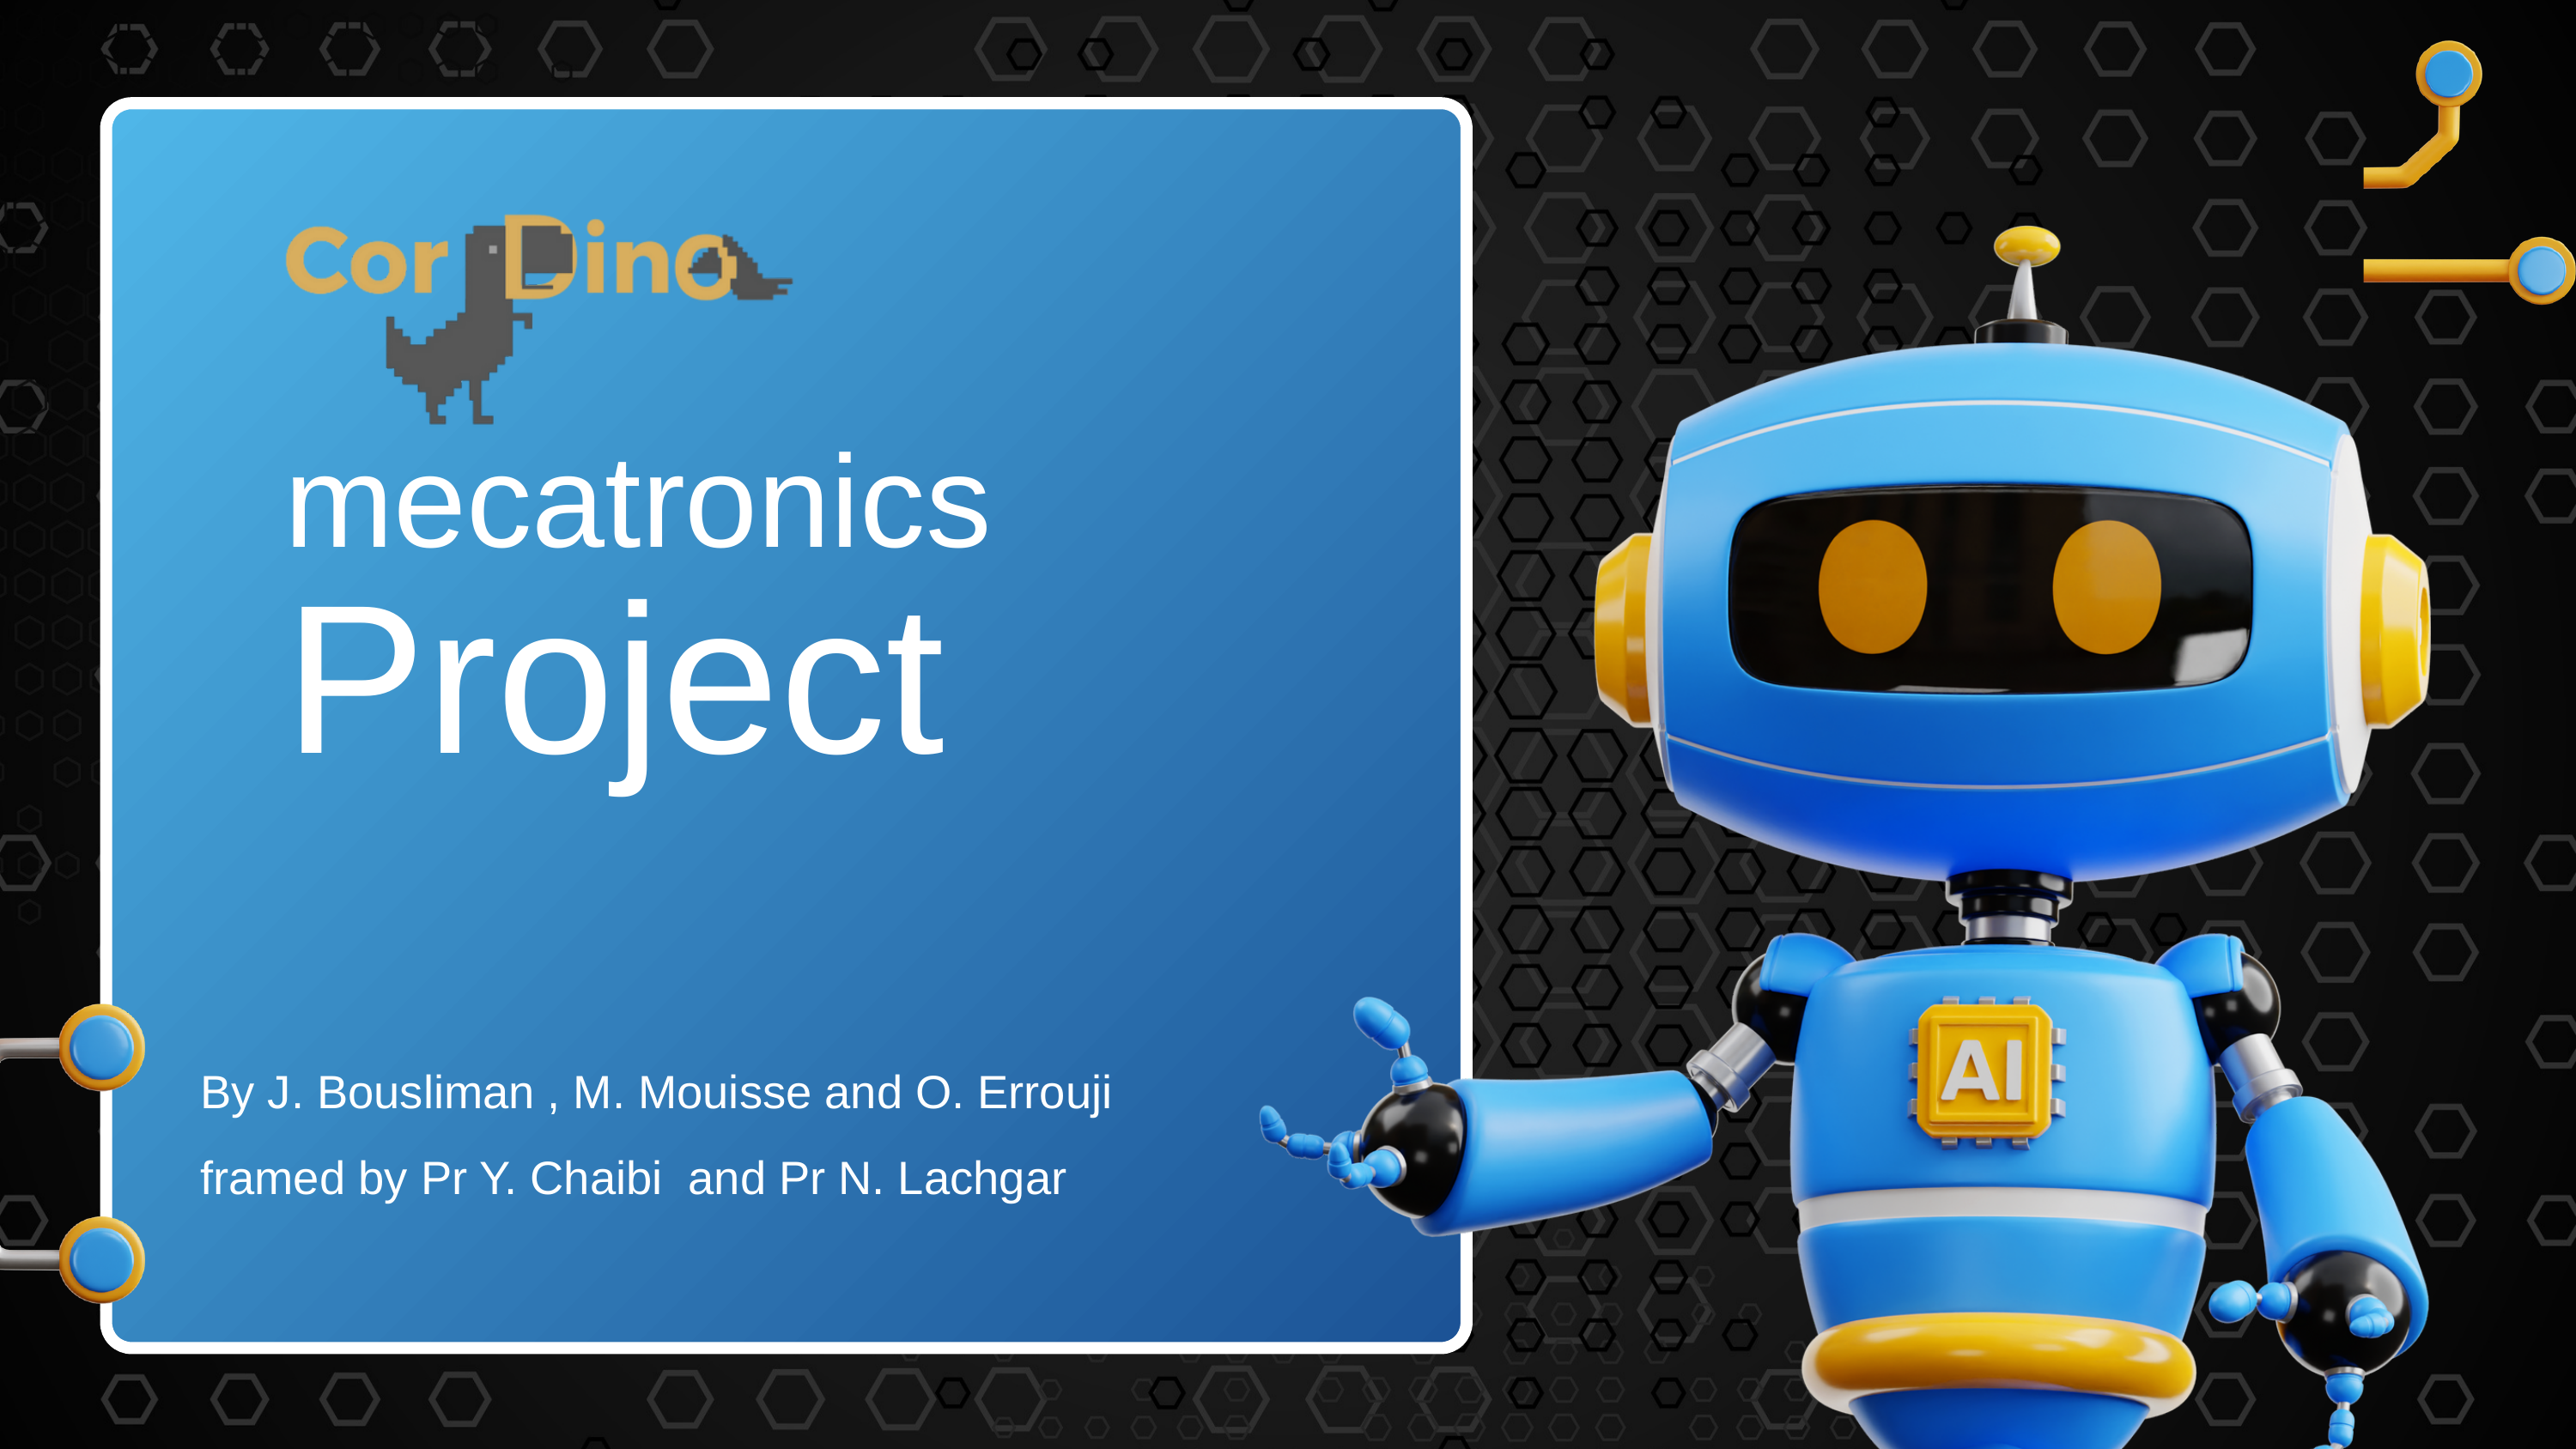

mecatronics
Project

By J. Bousliman , M. Mouisse and O. Errouji
framed by Pr Y. Chaibi  and Pr N. Lachgar